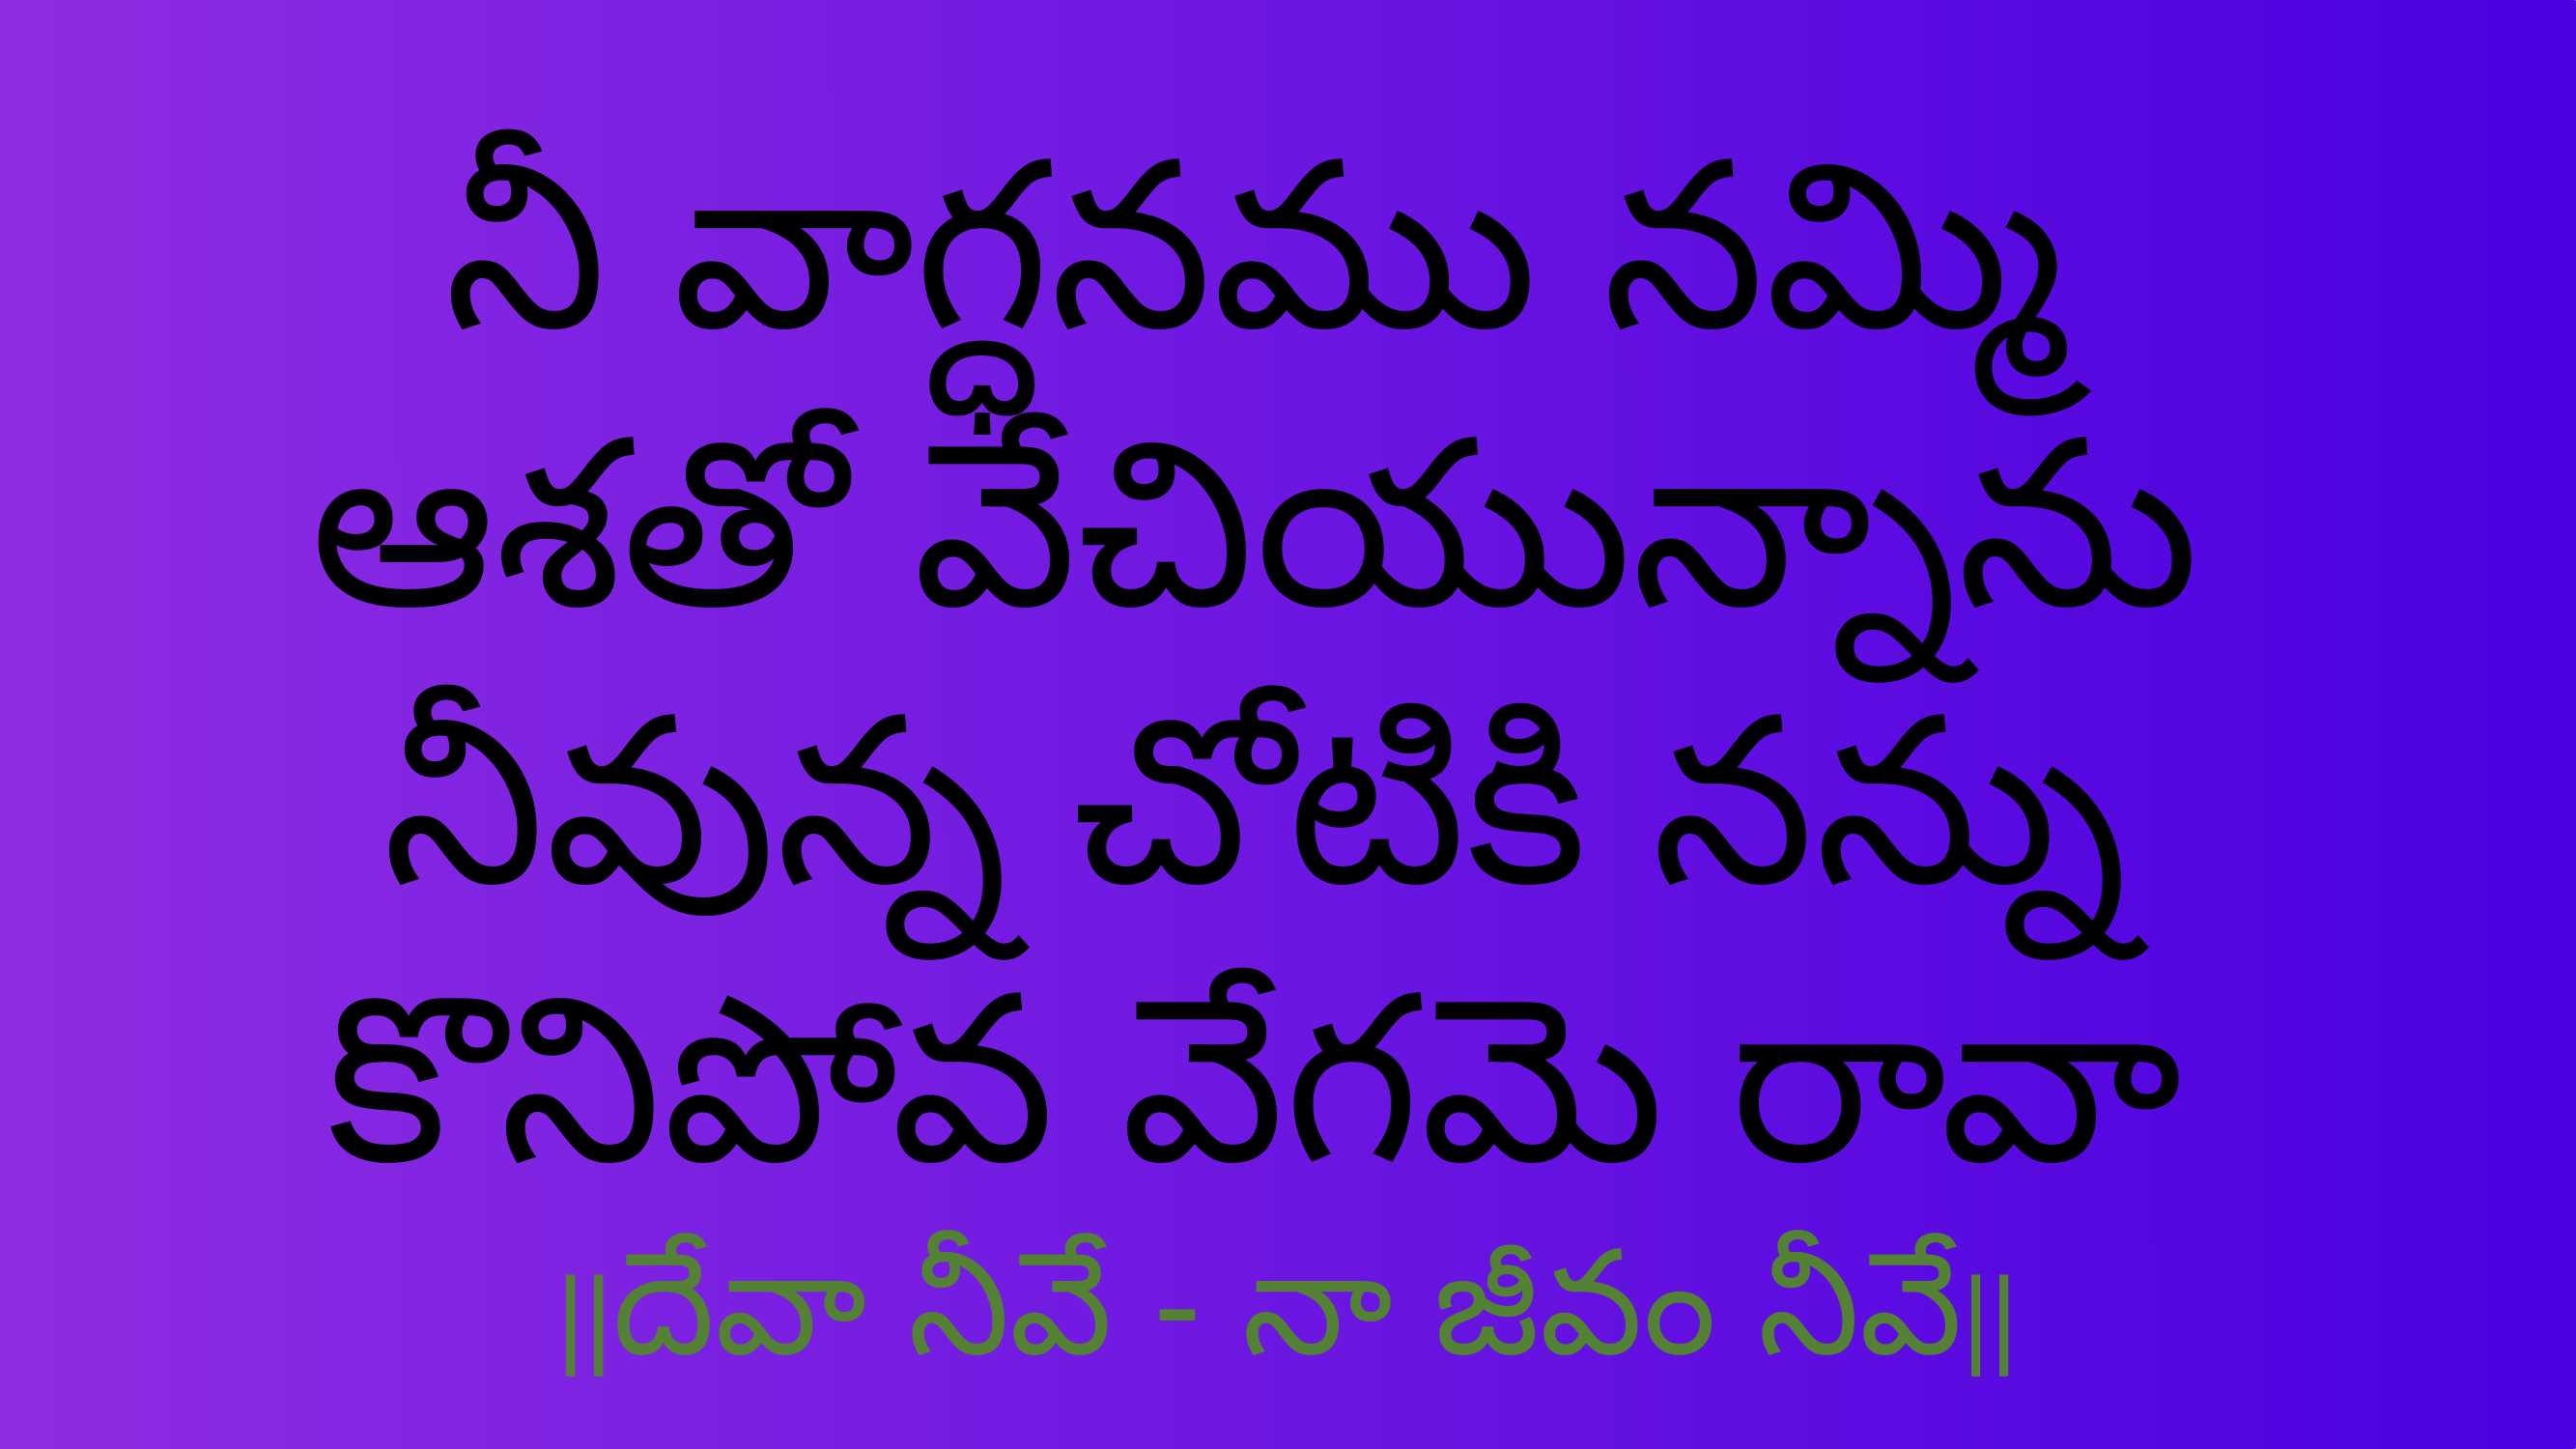

నీ వాగ్ధనము నమ్మి
ఆశతో వేచియున్నాను
నీవున్న చోటికి నన్ను
కొనిపోవ వేగమె రావా
||దేవా నీవే - నా జీవం నీవే||